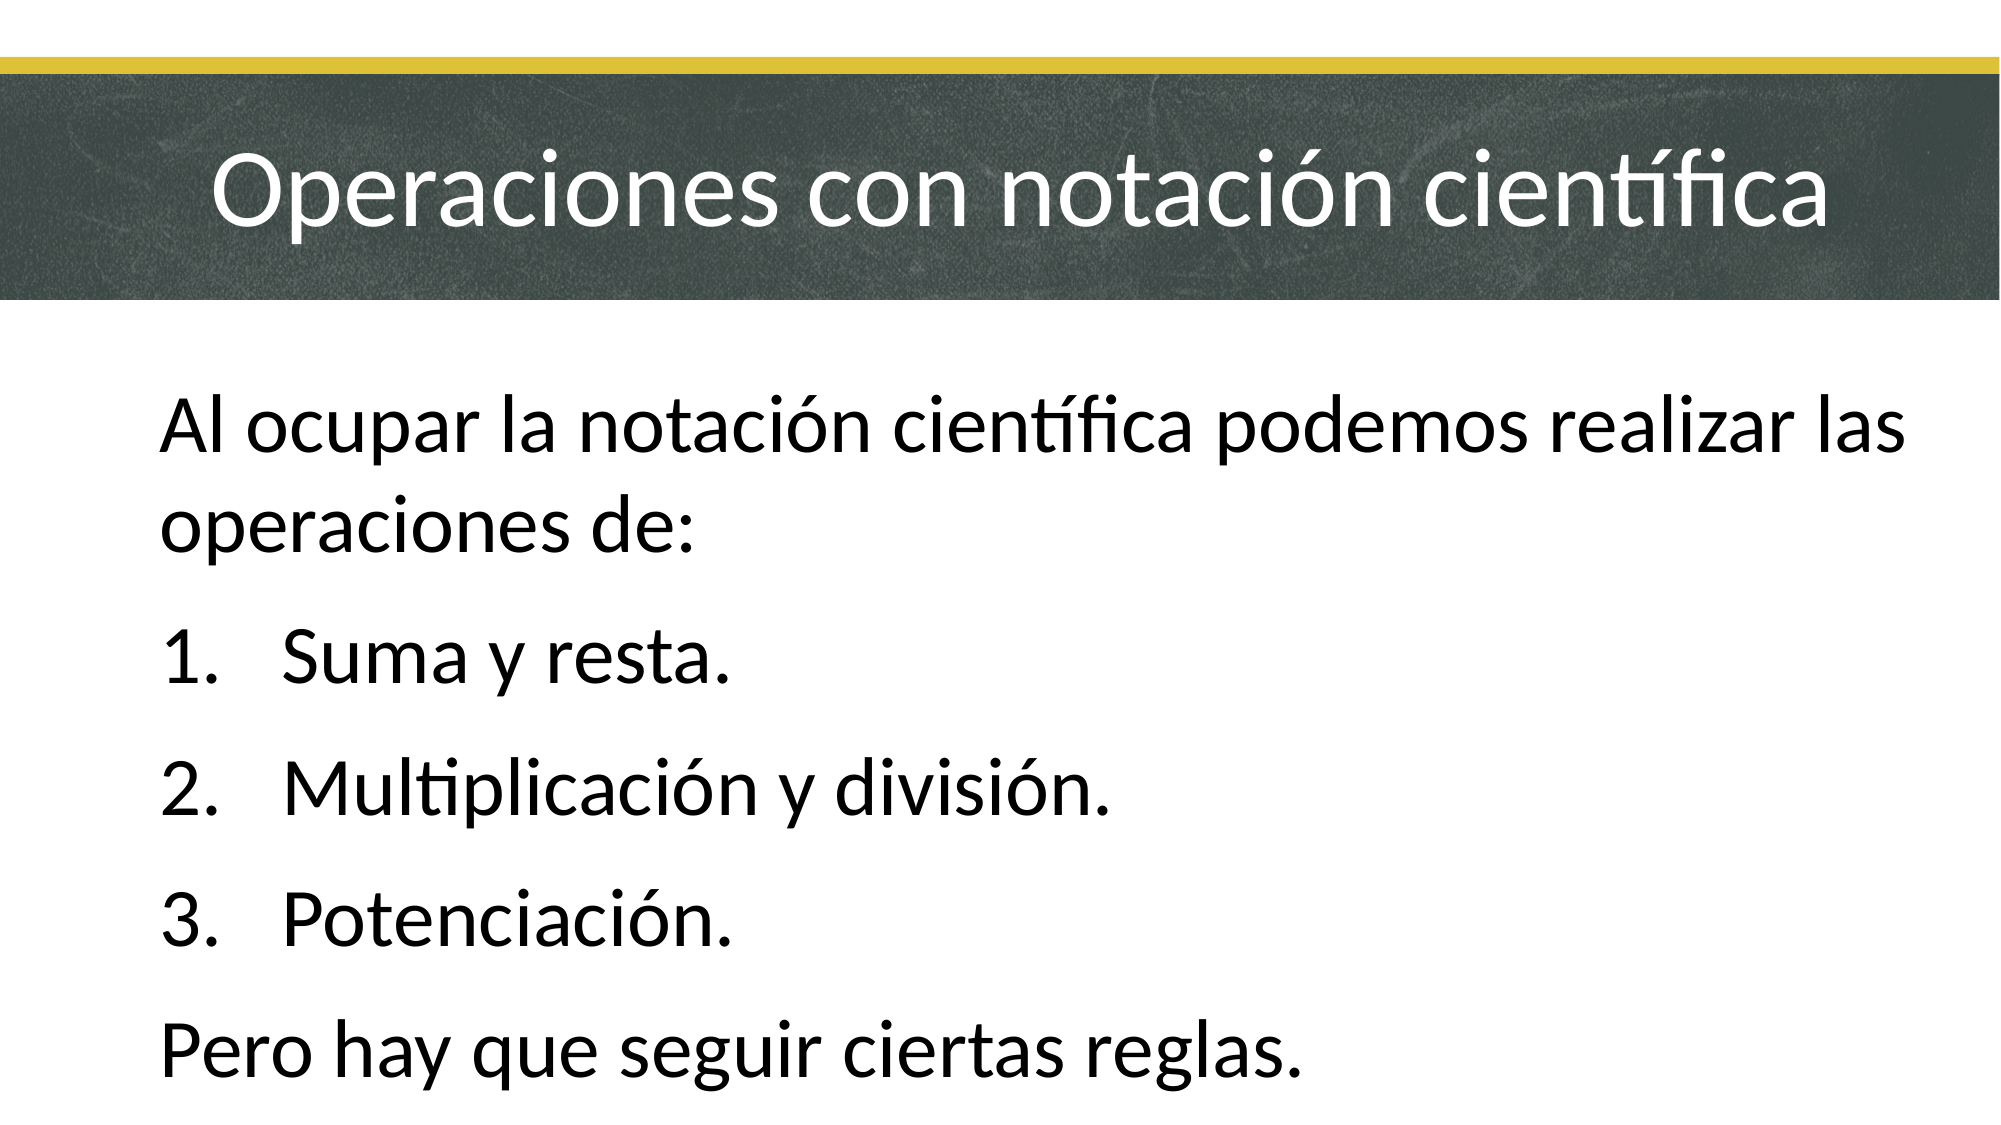

Operaciones con notación científica
Al ocupar la notación científica podemos realizar las operaciones de:
Suma y resta.
Multiplicación y división.
Potenciación.
Pero hay que seguir ciertas reglas.